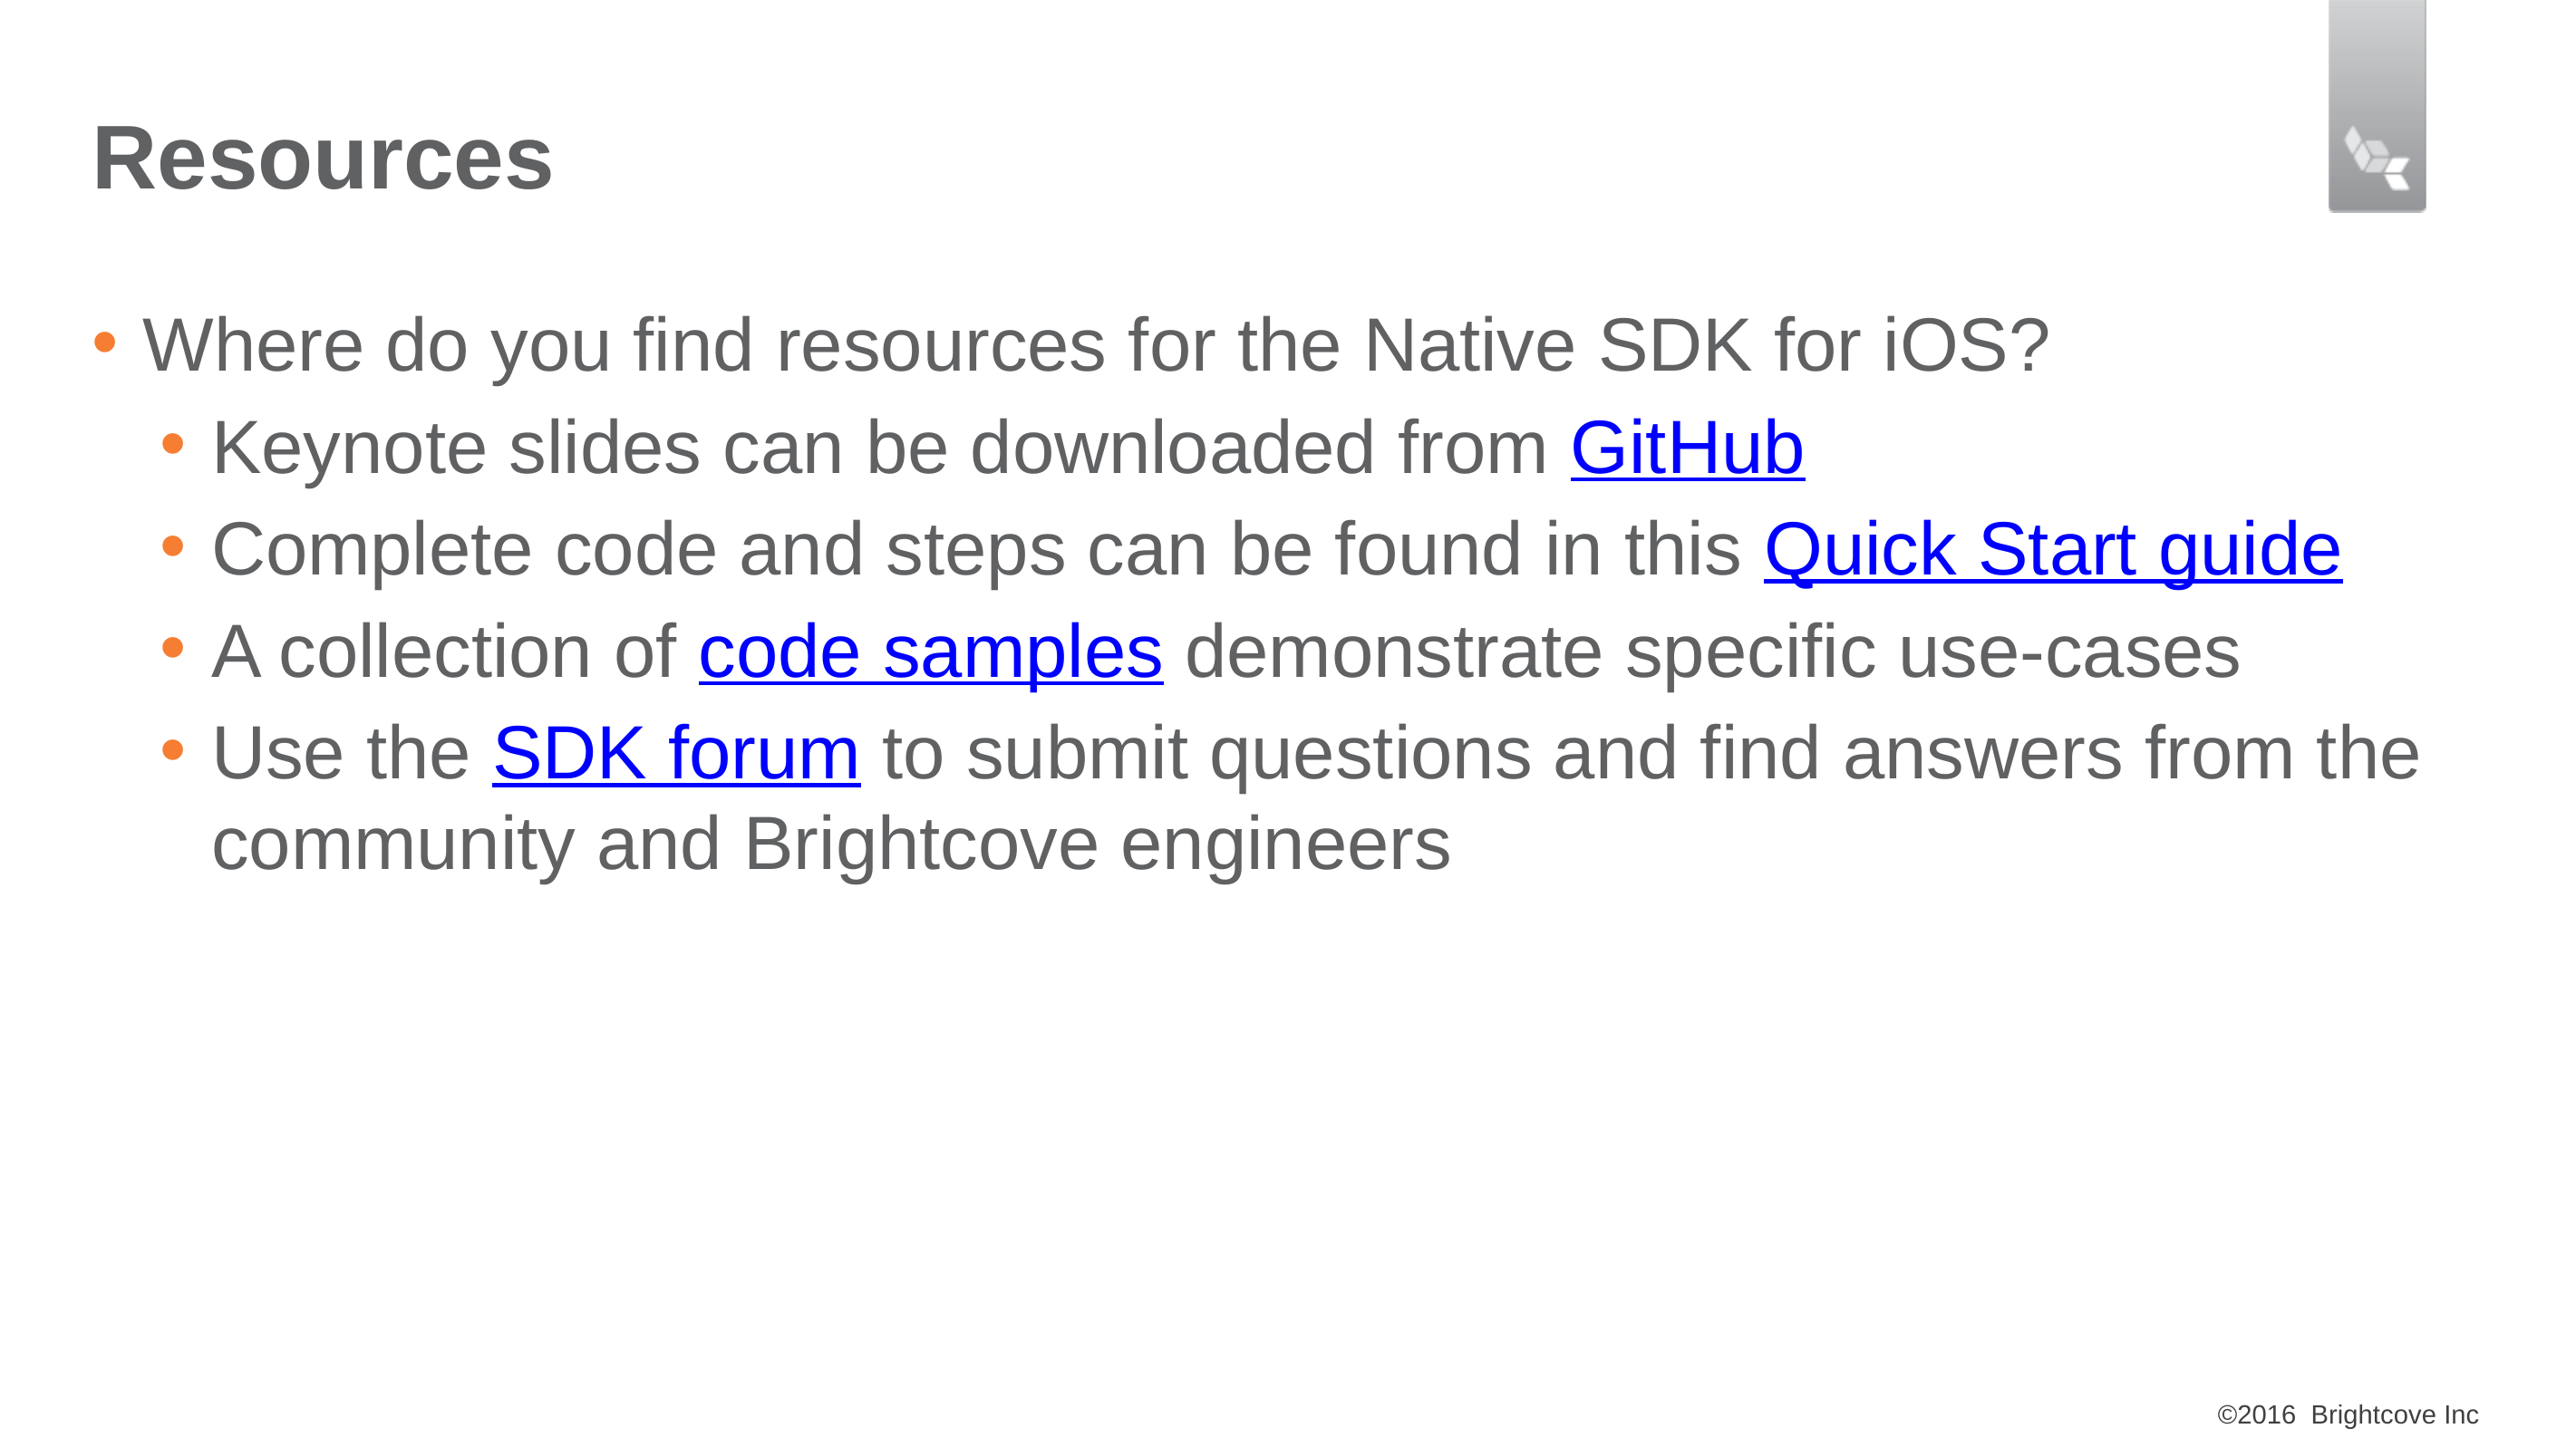

# Resources
Where do you find resources for the Native SDK for iOS?
Keynote slides can be downloaded from GitHub
Complete code and steps can be found in this Quick Start guide
A collection of code samples demonstrate specific use-cases
Use the SDK forum to submit questions and find answers from the community and Brightcove engineers
10